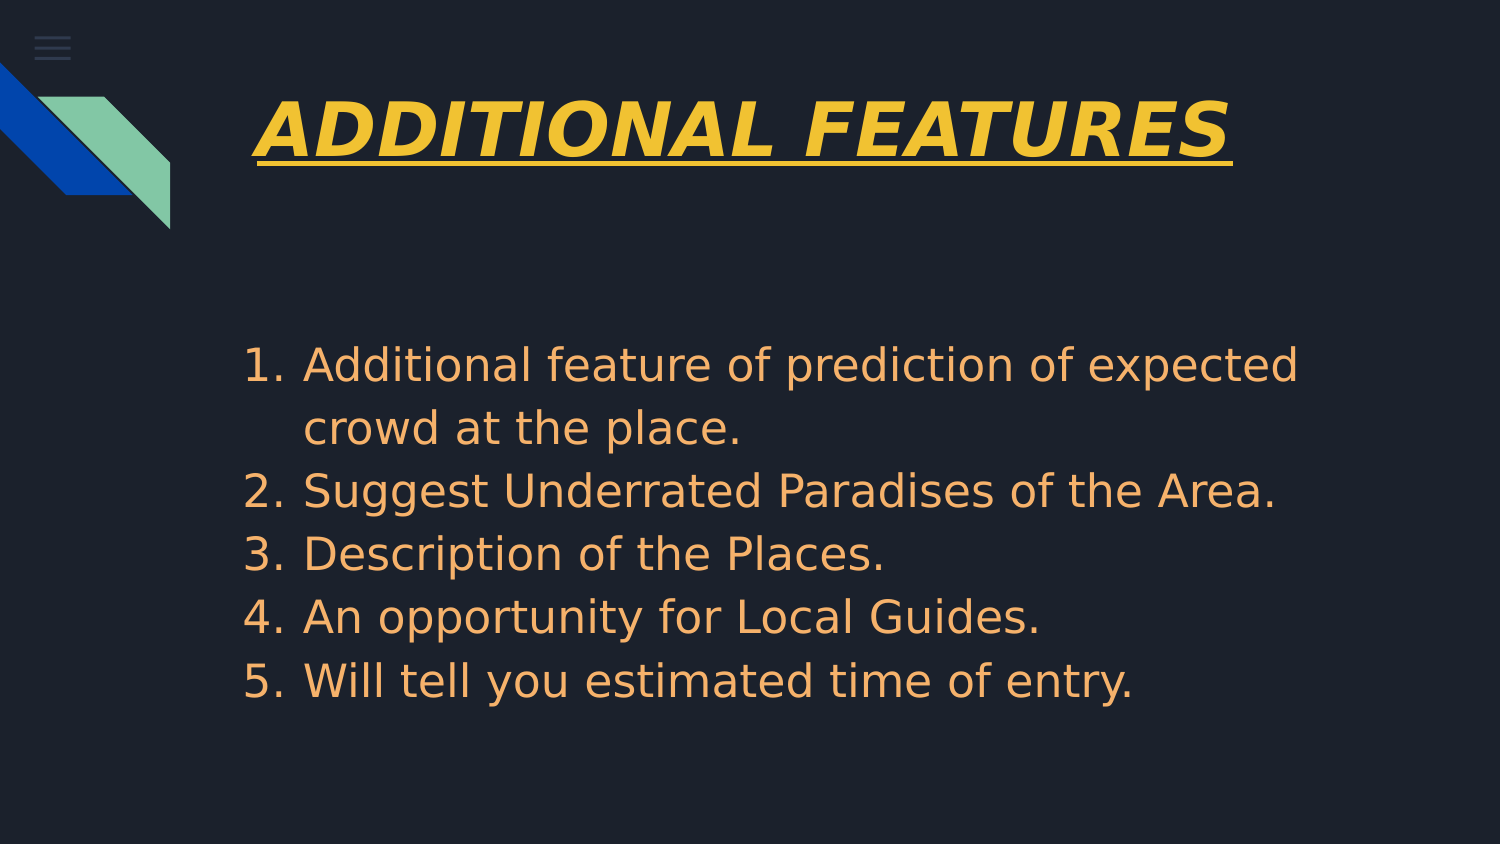

# ADDITIONAL FEATURES

Additional feature of prediction of expected crowd at the place.
Suggest Underrated Paradises of the Area.
Description of the Places.
An opportunity for Local Guides.
Will tell you estimated time of entry.